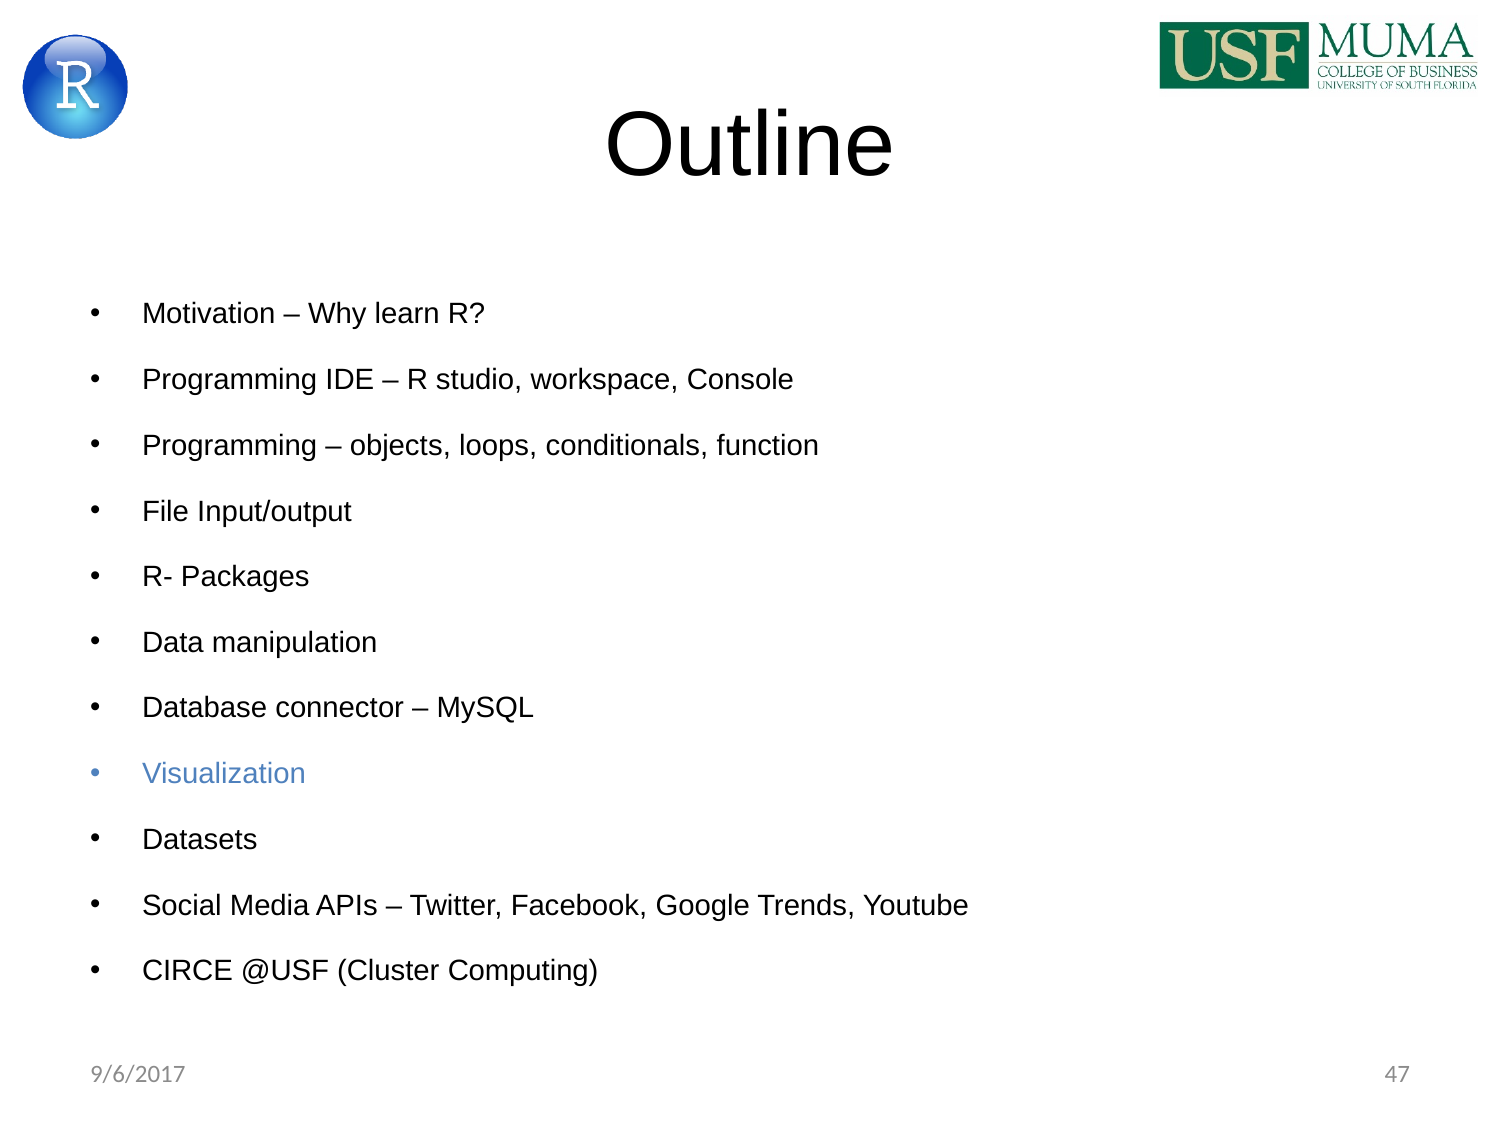

# Outline
Motivation – Why learn R?
Programming IDE – R studio, workspace, Console
Programming – objects, loops, conditionals, function
File Input/output
R- Packages
Data manipulation
Database connector – MySQL
Visualization
Datasets
Social Media APIs – Twitter, Facebook, Google Trends, Youtube
CIRCE @USF (Cluster Computing)
9/6/2017
47